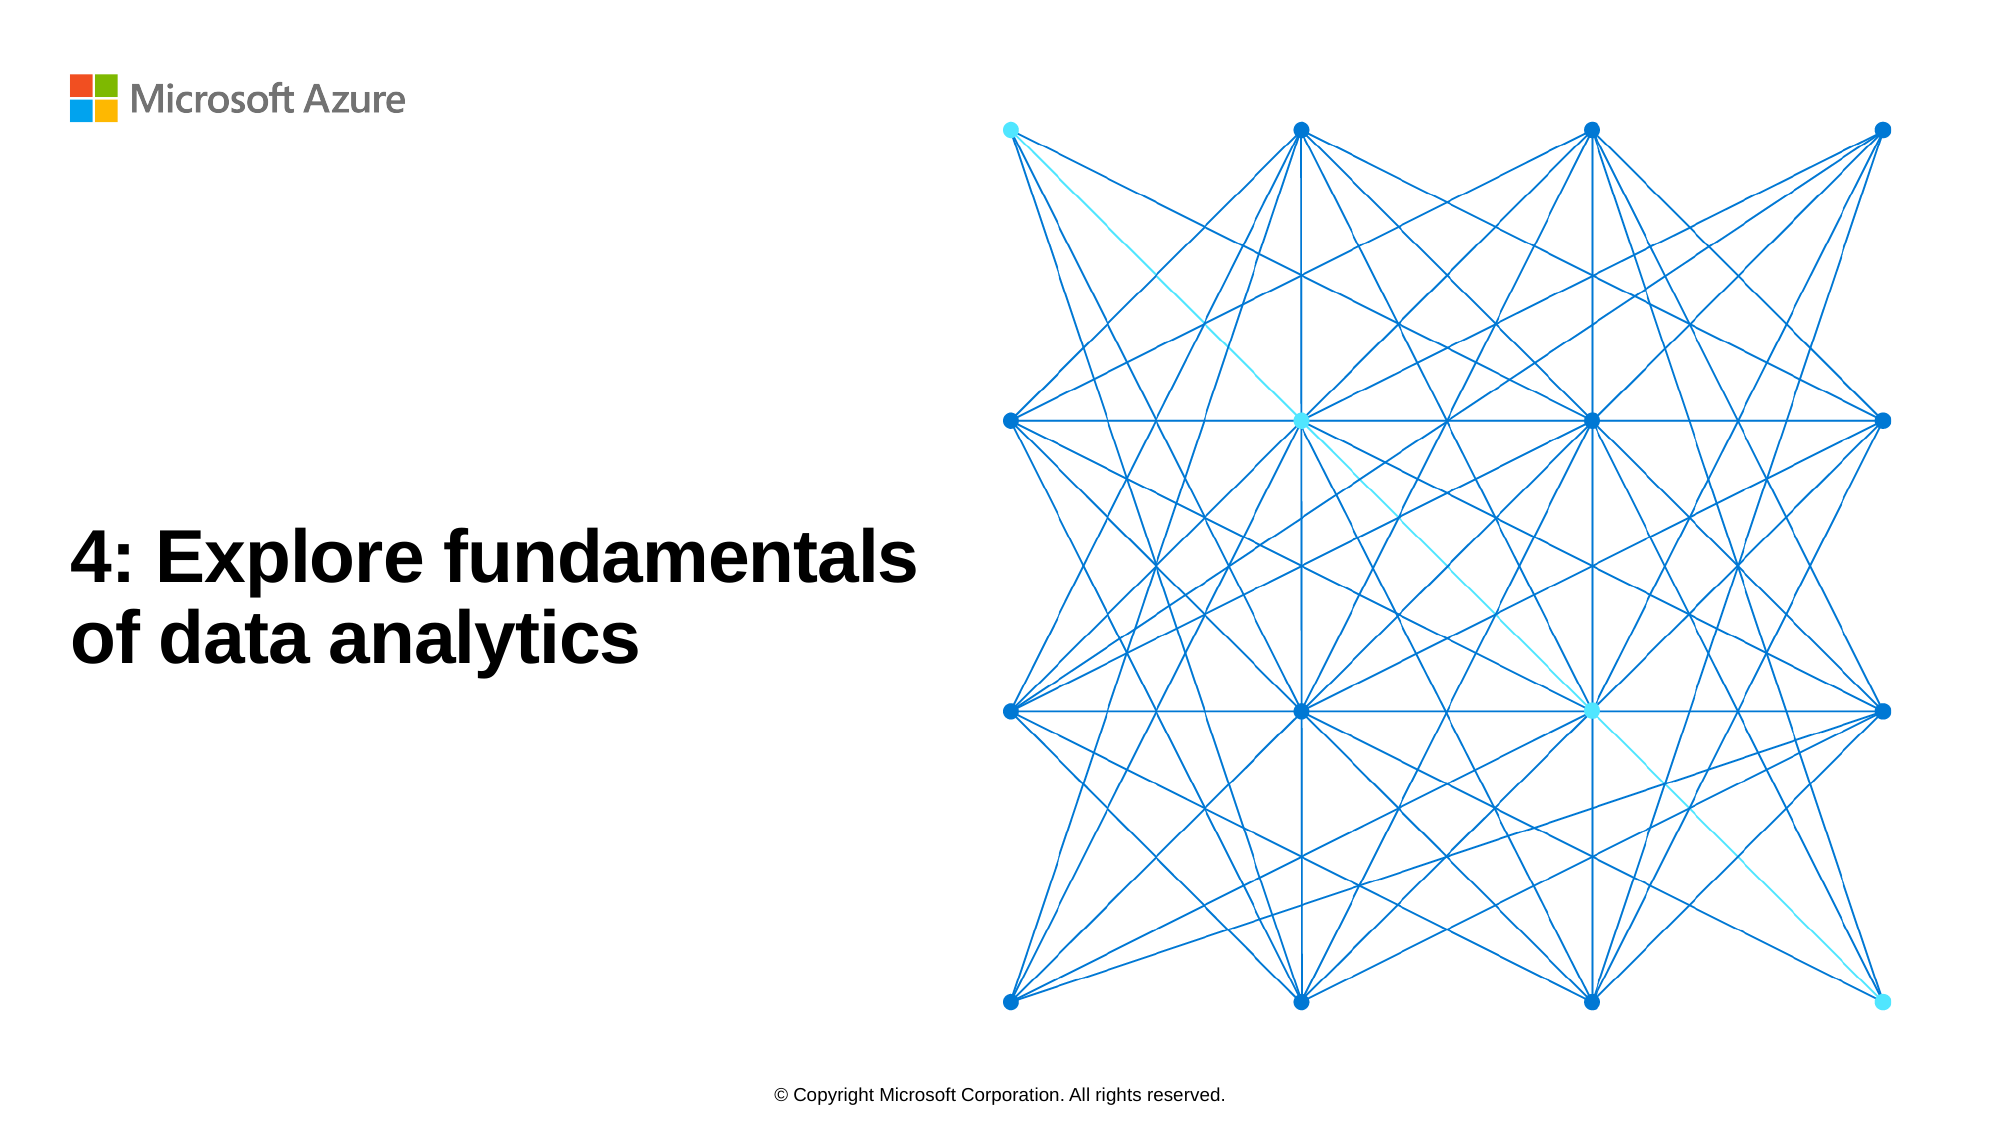

# 4: Explore fundamentals of data analytics